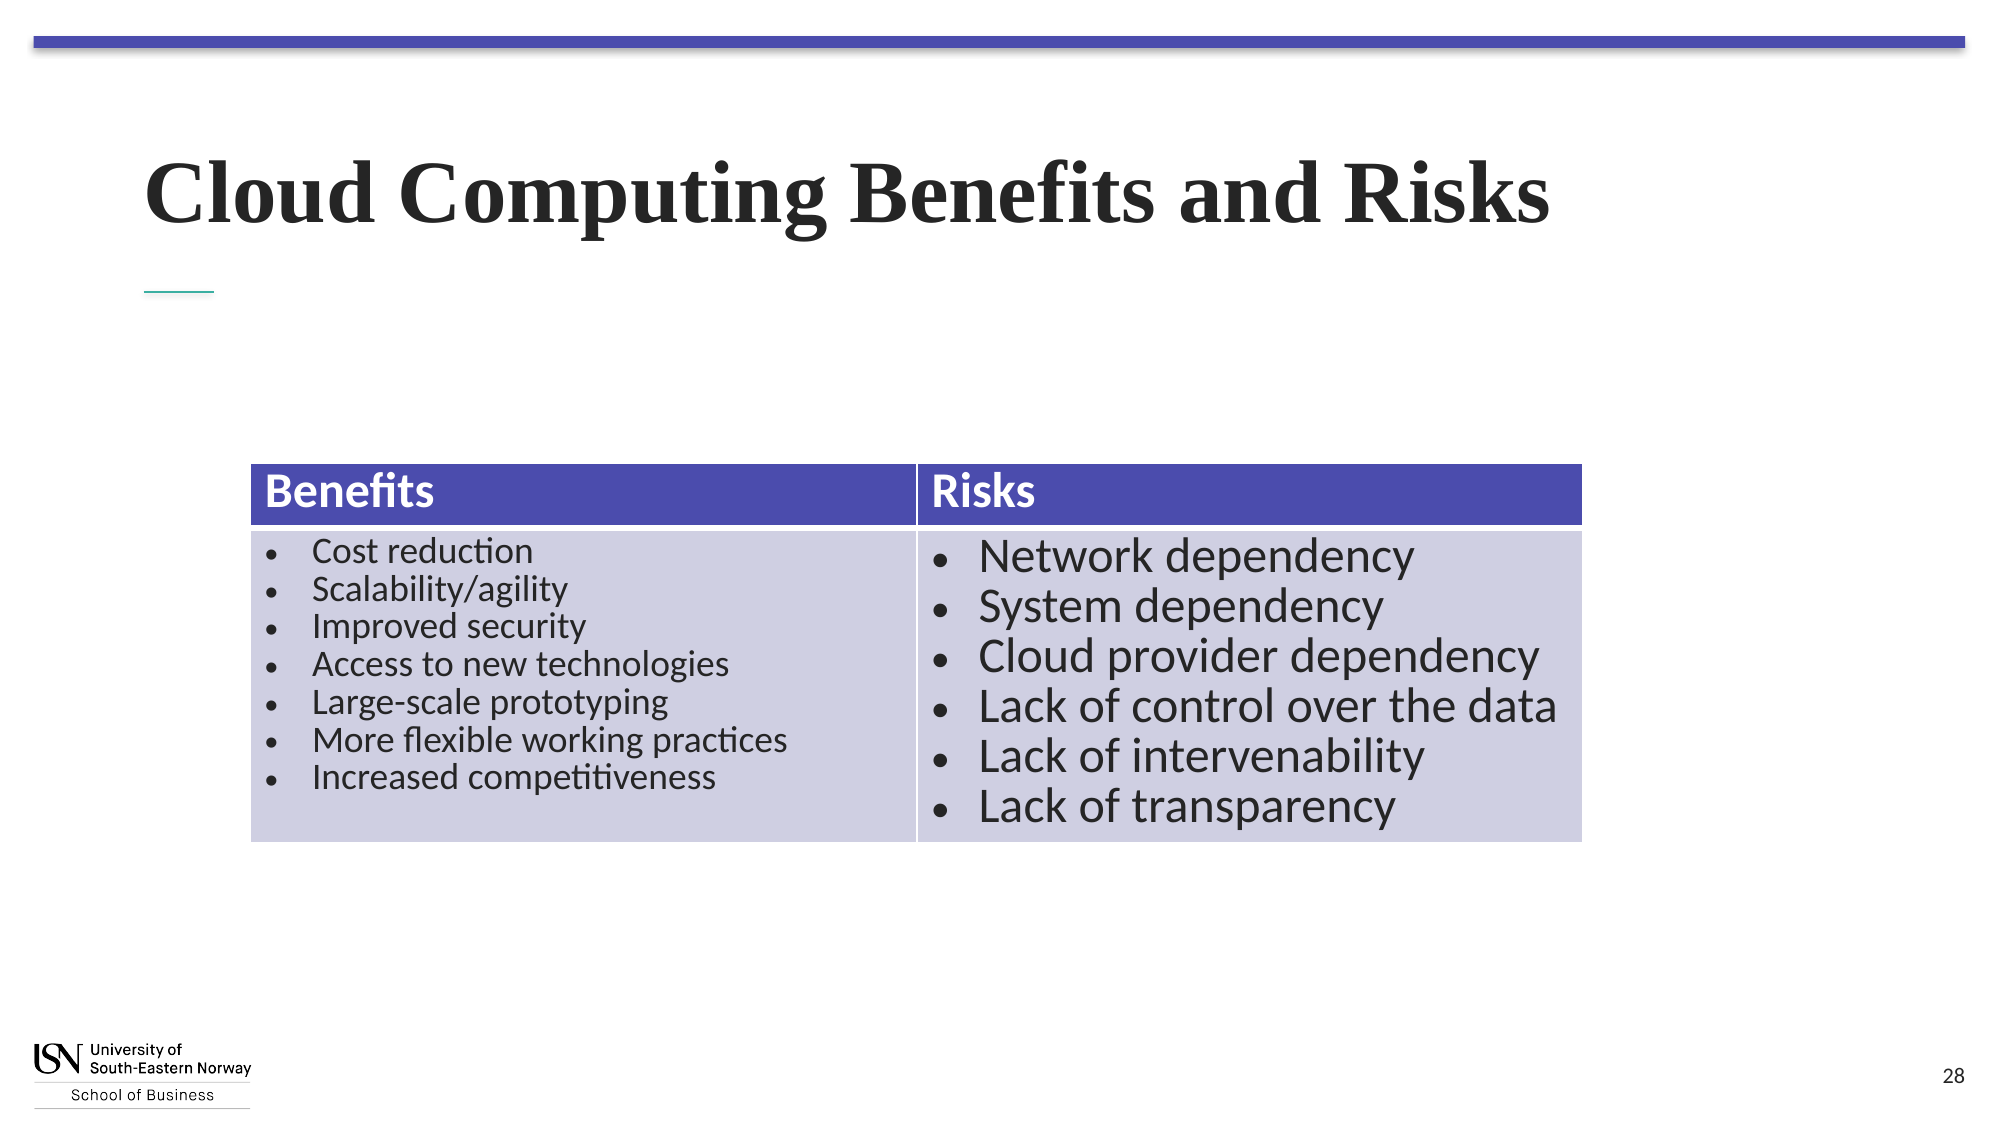

# Cloud Computing Benefits and Risks
| Benefits | Risks |
| --- | --- |
| Cost reduction Scalability/agility Improved security Access to new technologies Large-scale prototyping More flexible working practices Increased competitiveness | Network dependency System dependency Cloud provider dependency Lack of control over the data Lack of intervenability Lack of transparency |
28